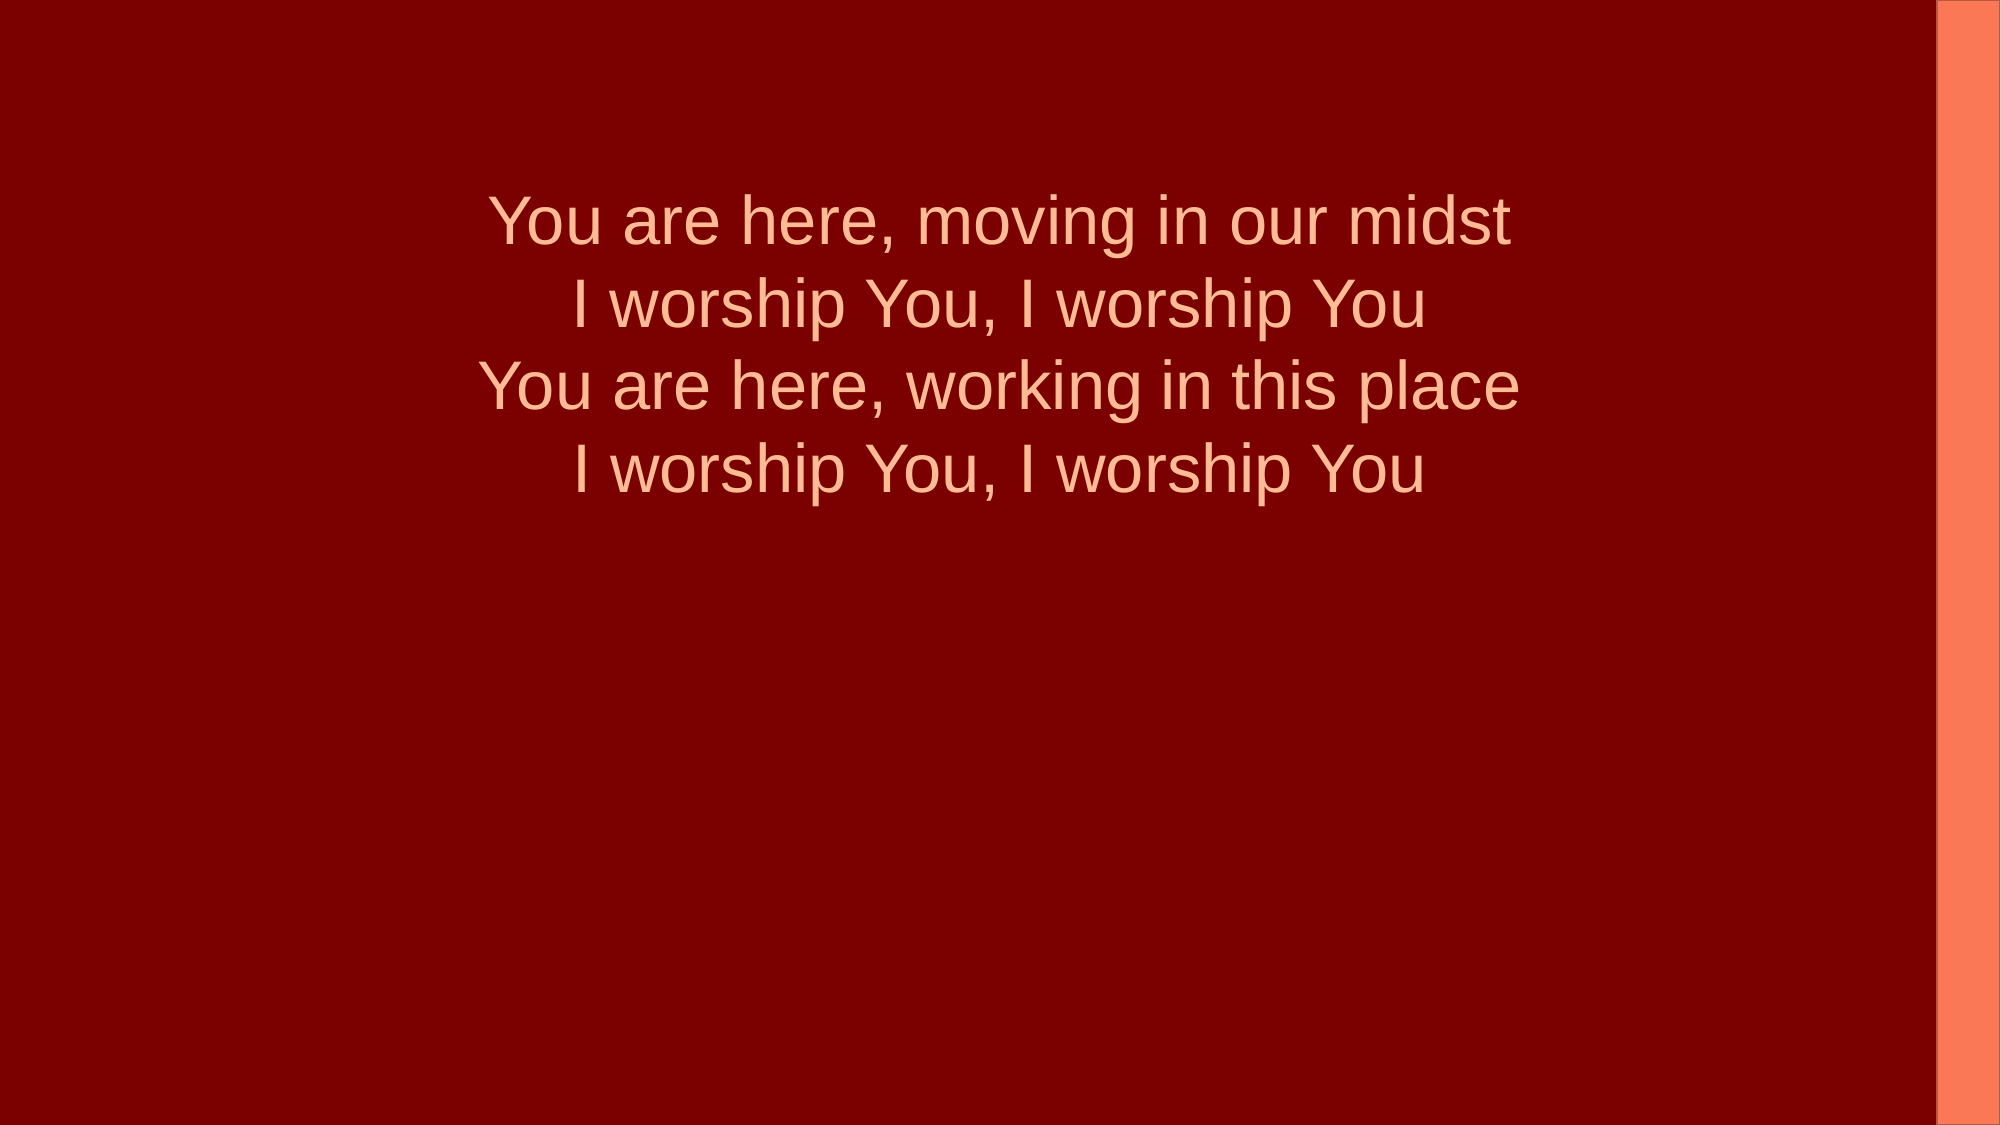

You are here, moving in our midst
I worship You, I worship You
You are here, working in this place
I worship You, I worship You